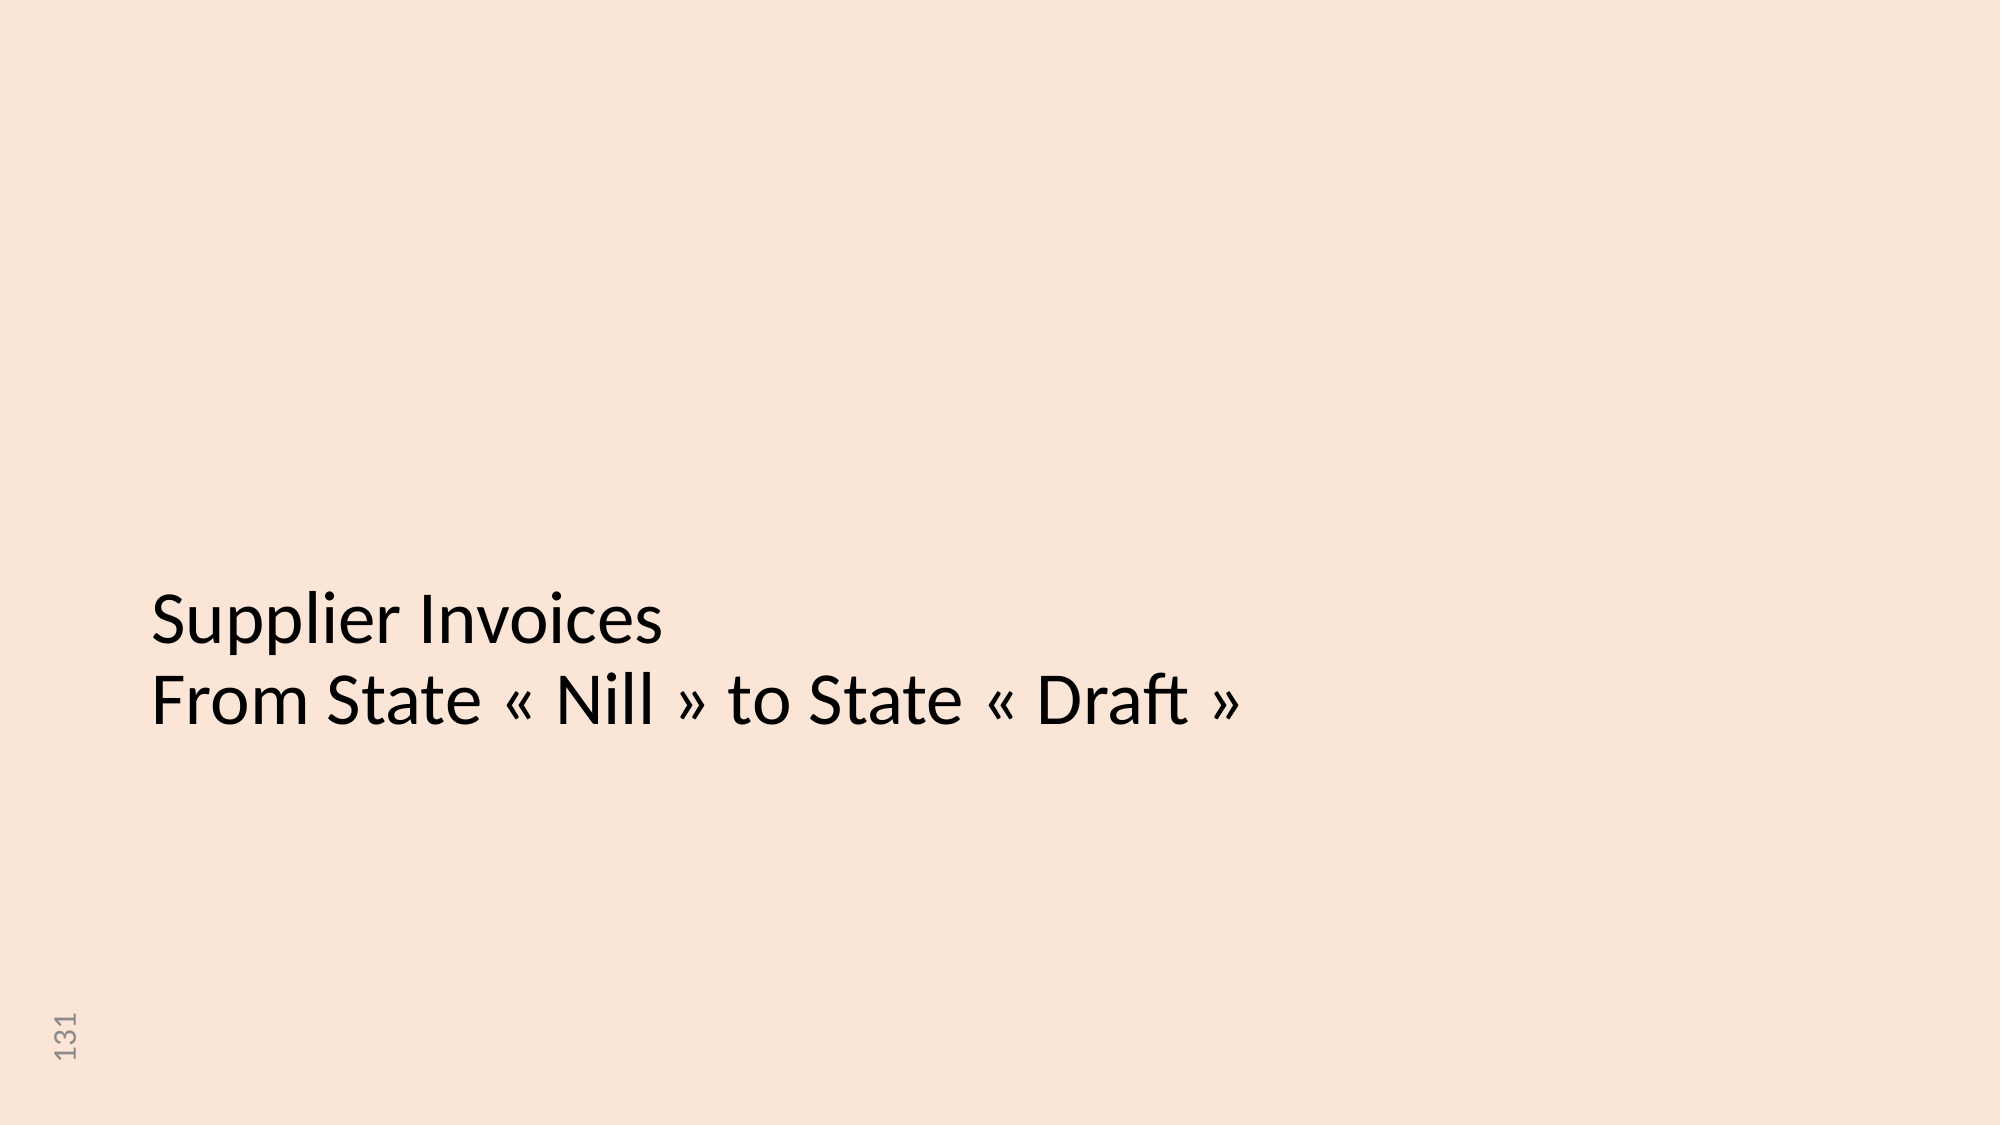

# Supplier Invoices From State « Nill » to State « Draft »

131